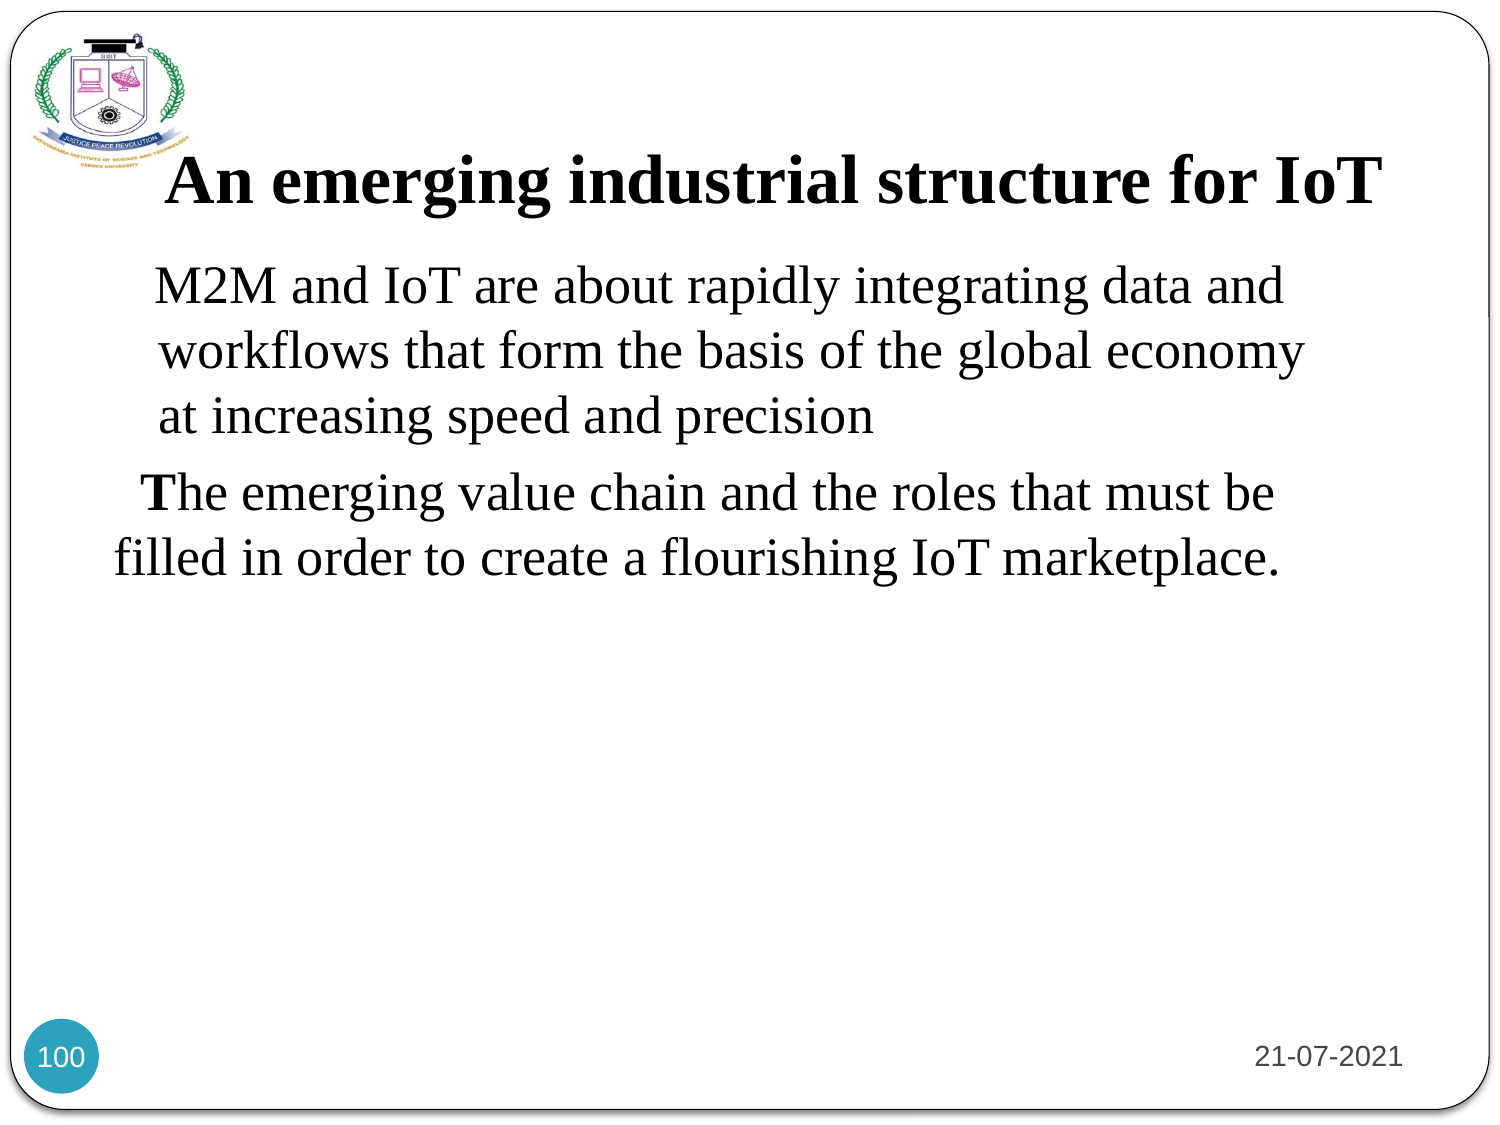

# An emerging industrial structure for IoT
   M2M and IoT are about rapidly integrating data and workflows that form the basis of the global economy at increasing speed and precision
  The emerging value chain and the roles that must be filled in order to create a flourishing IoT marketplace.

21-07-2021
100